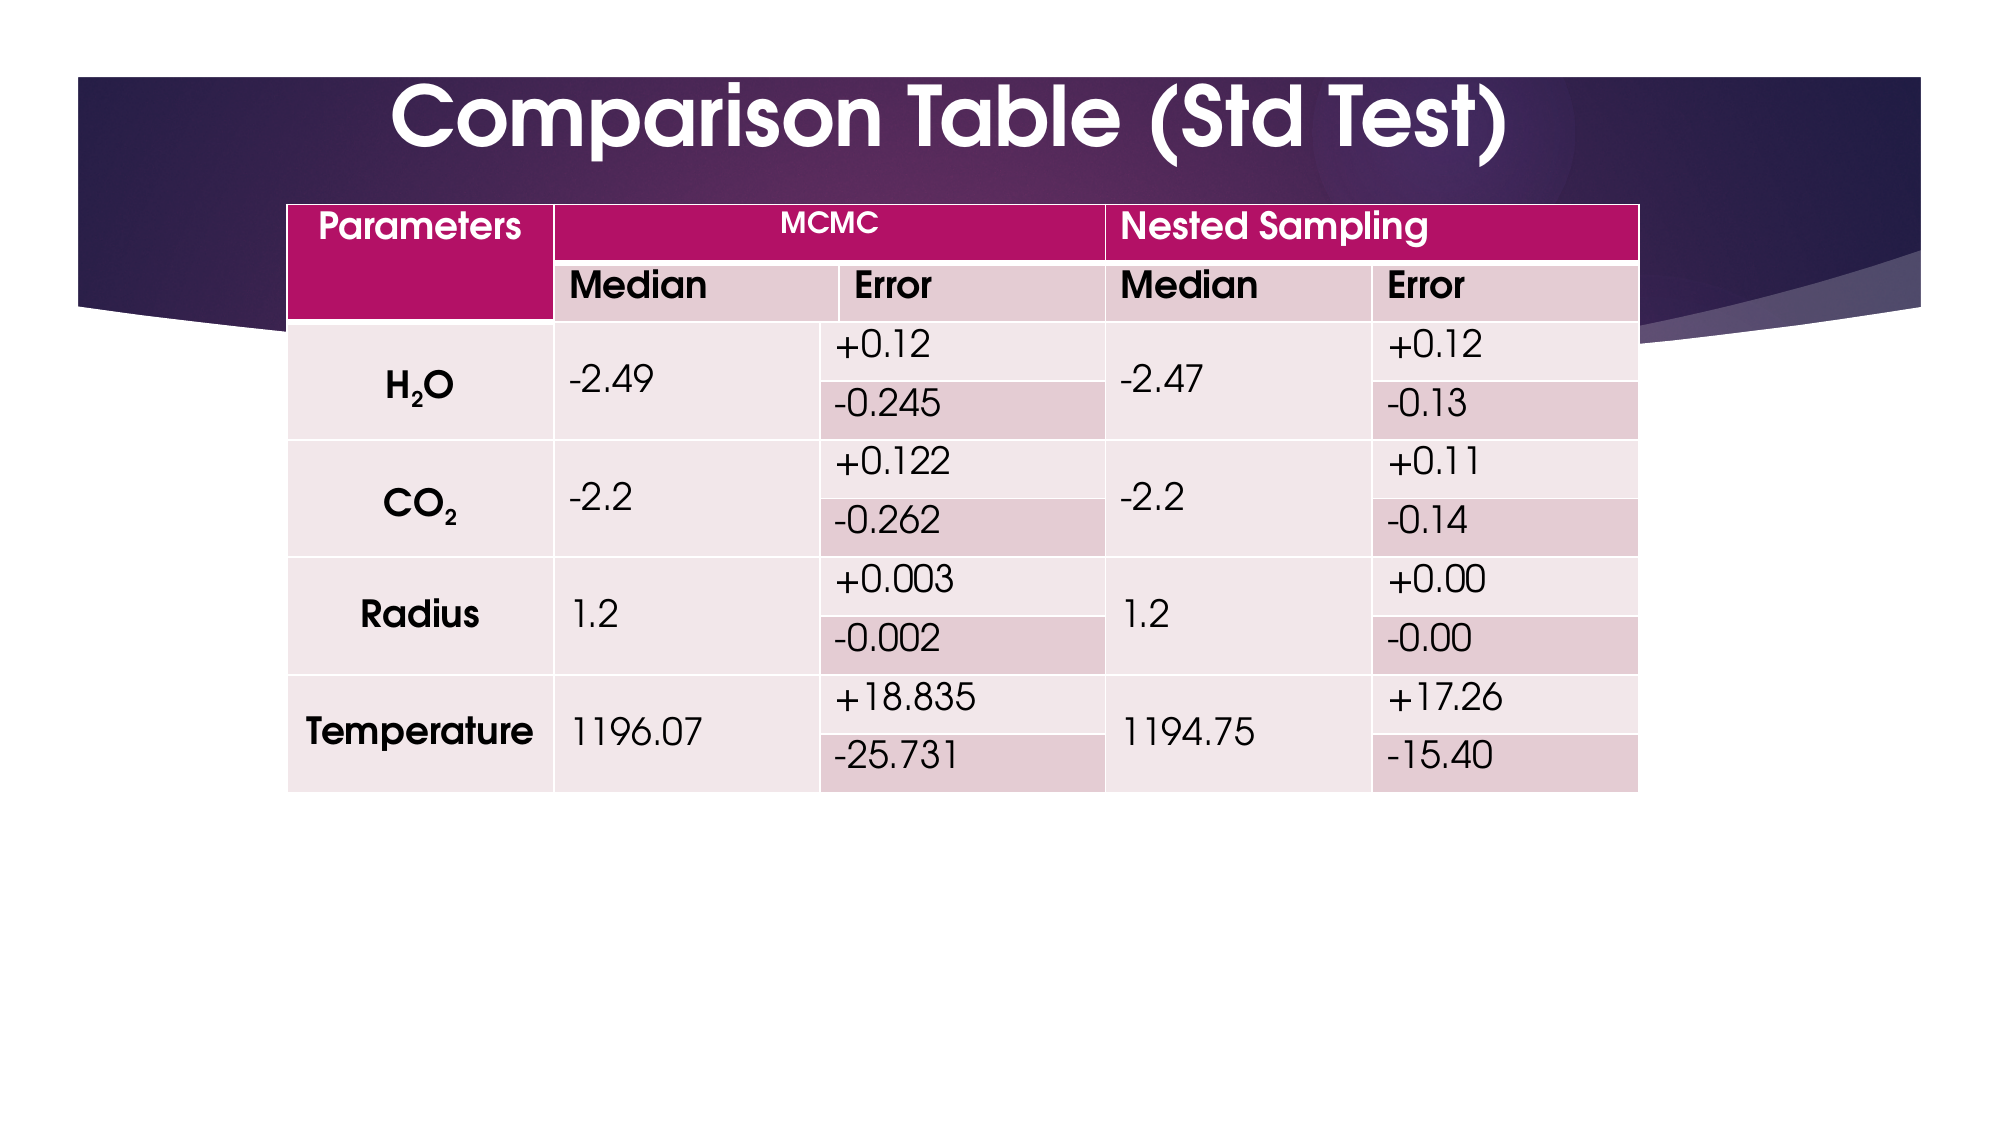

Comparison Table (Std Test)
28
| Parameters | MCMC |  |  | Nested Sampling |  |
| --- | --- | --- | --- | --- | --- |
|  | Median |  | Error | Median | Error |
| H2O | -2.49 | +0.12 |  | -2.47 | +0.12 |
|  |  | -0.245 |  |  | -0.13 |
| CO2 | -2.2 | +0.122 |  | -2.2 | +0.11 |
|  |  | -0.262 |  |  | -0.14 |
| Radius | 1.2 | +0.003 |  | 1.2 | +0.00 |
|  |  | -0.002 |  |  | -0.00 |
| Temperature | 1196.07 | +18.835 |  | 1194.75 | +17.26 |
|  |  | -25.731 |  |  | -15.40 |
TRUE VALUES USED FOR STD TEST
H2O = 0.34%
Radius = 1.2 R_Jup,
Temperature=1200K,